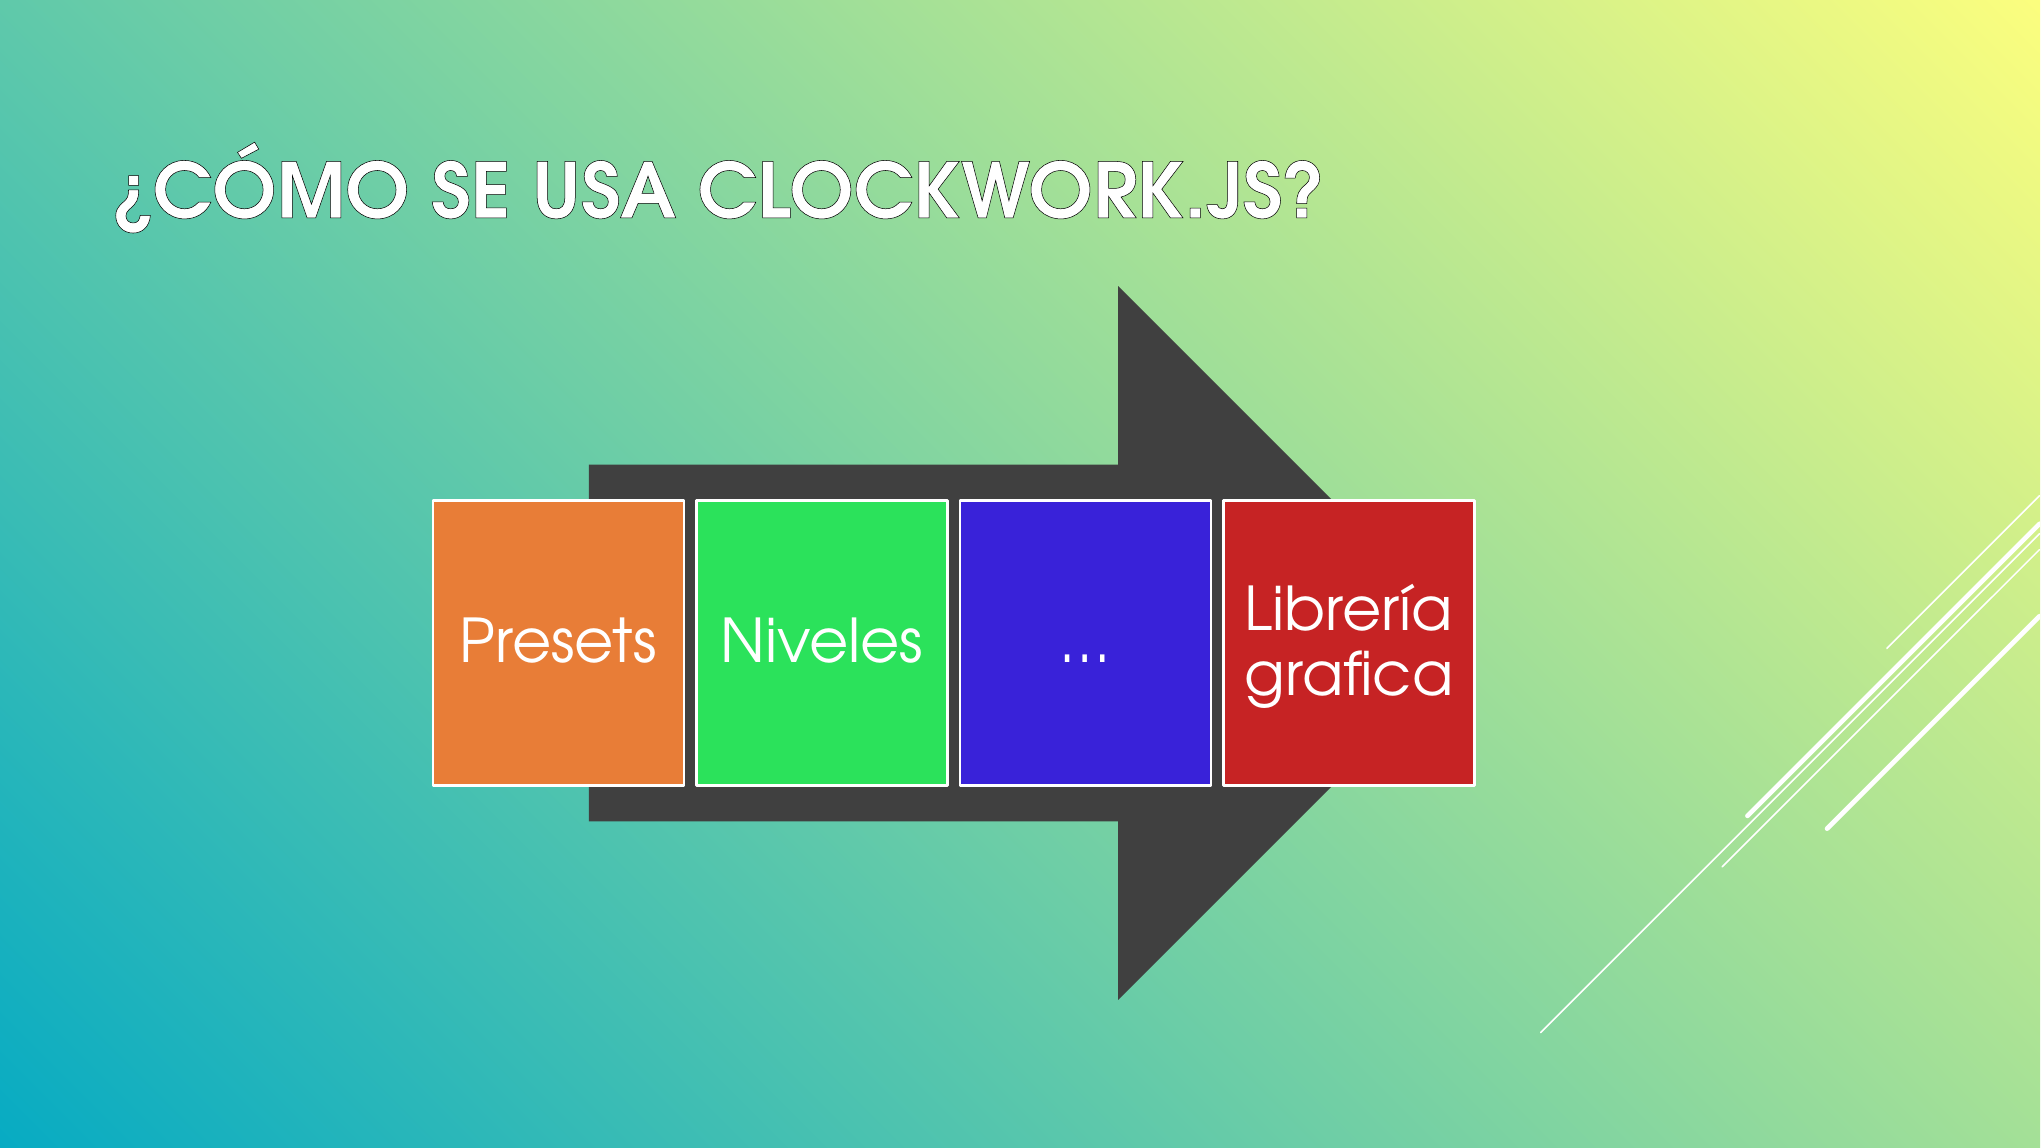

# ¿Cómo SE USA CLOCKWORK.JS?
Presets
Niveles
…
Librería grafica